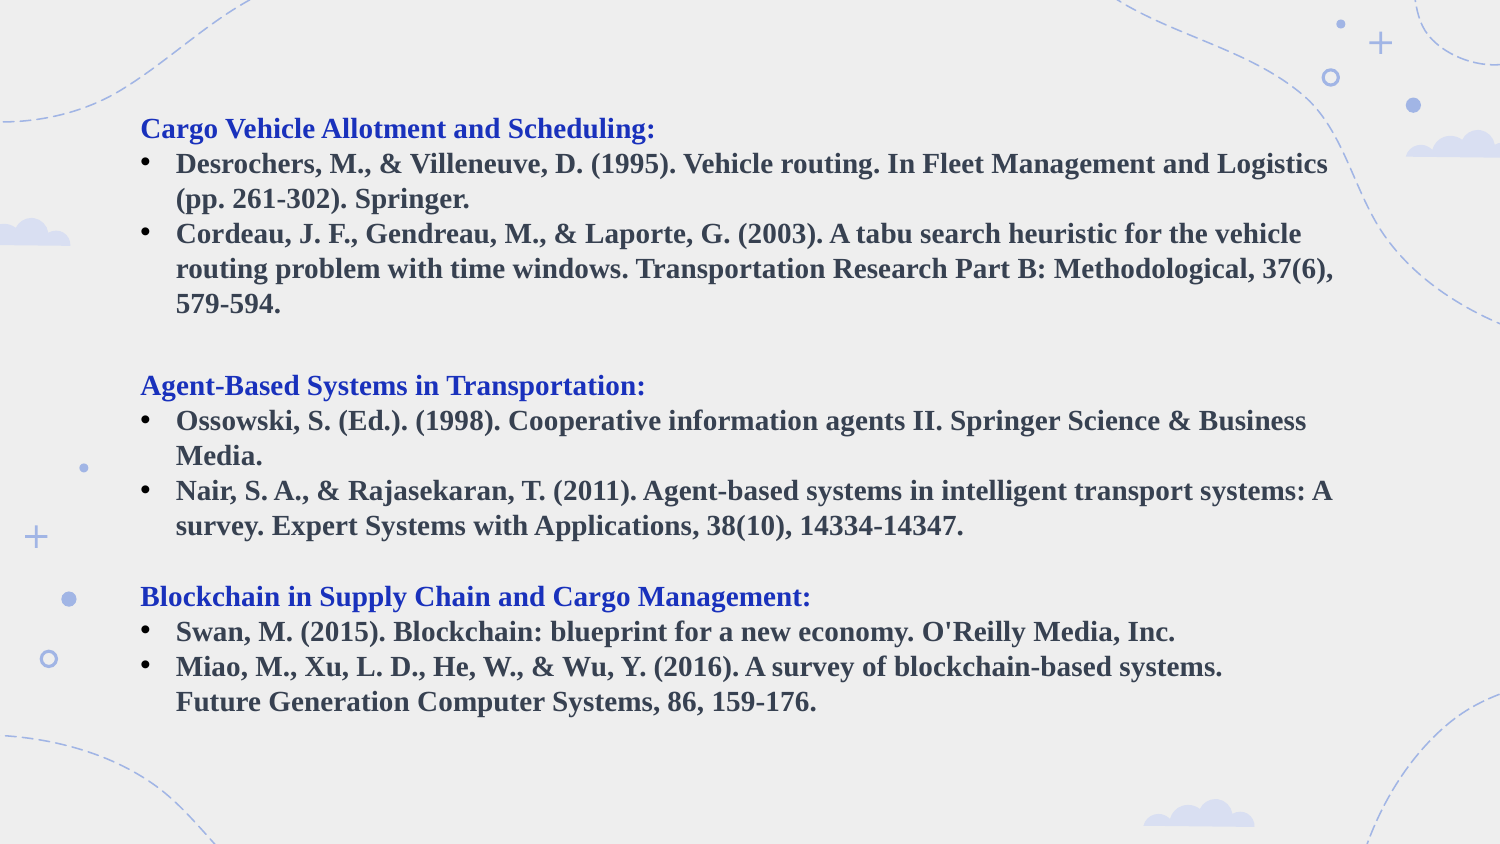

Cargo Vehicle Allotment and Scheduling:
Desrochers, M., & Villeneuve, D. (1995). Vehicle routing. In Fleet Management and Logistics (pp. 261-302). Springer.
Cordeau, J. F., Gendreau, M., & Laporte, G. (2003). A tabu search heuristic for the vehicle routing problem with time windows. Transportation Research Part B: Methodological, 37(6), 579-594.
Agent-Based Systems in Transportation:
Ossowski, S. (Ed.). (1998). Cooperative information agents II. Springer Science & Business Media.
Nair, S. A., & Rajasekaran, T. (2011). Agent-based systems in intelligent transport systems: A survey. Expert Systems with Applications, 38(10), 14334-14347.
Blockchain in Supply Chain and Cargo Management:
Swan, M. (2015). Blockchain: blueprint for a new economy. O'Reilly Media, Inc.
Miao, M., Xu, L. D., He, W., & Wu, Y. (2016). A survey of blockchain-based systems. Future Generation Computer Systems, 86, 159-176.